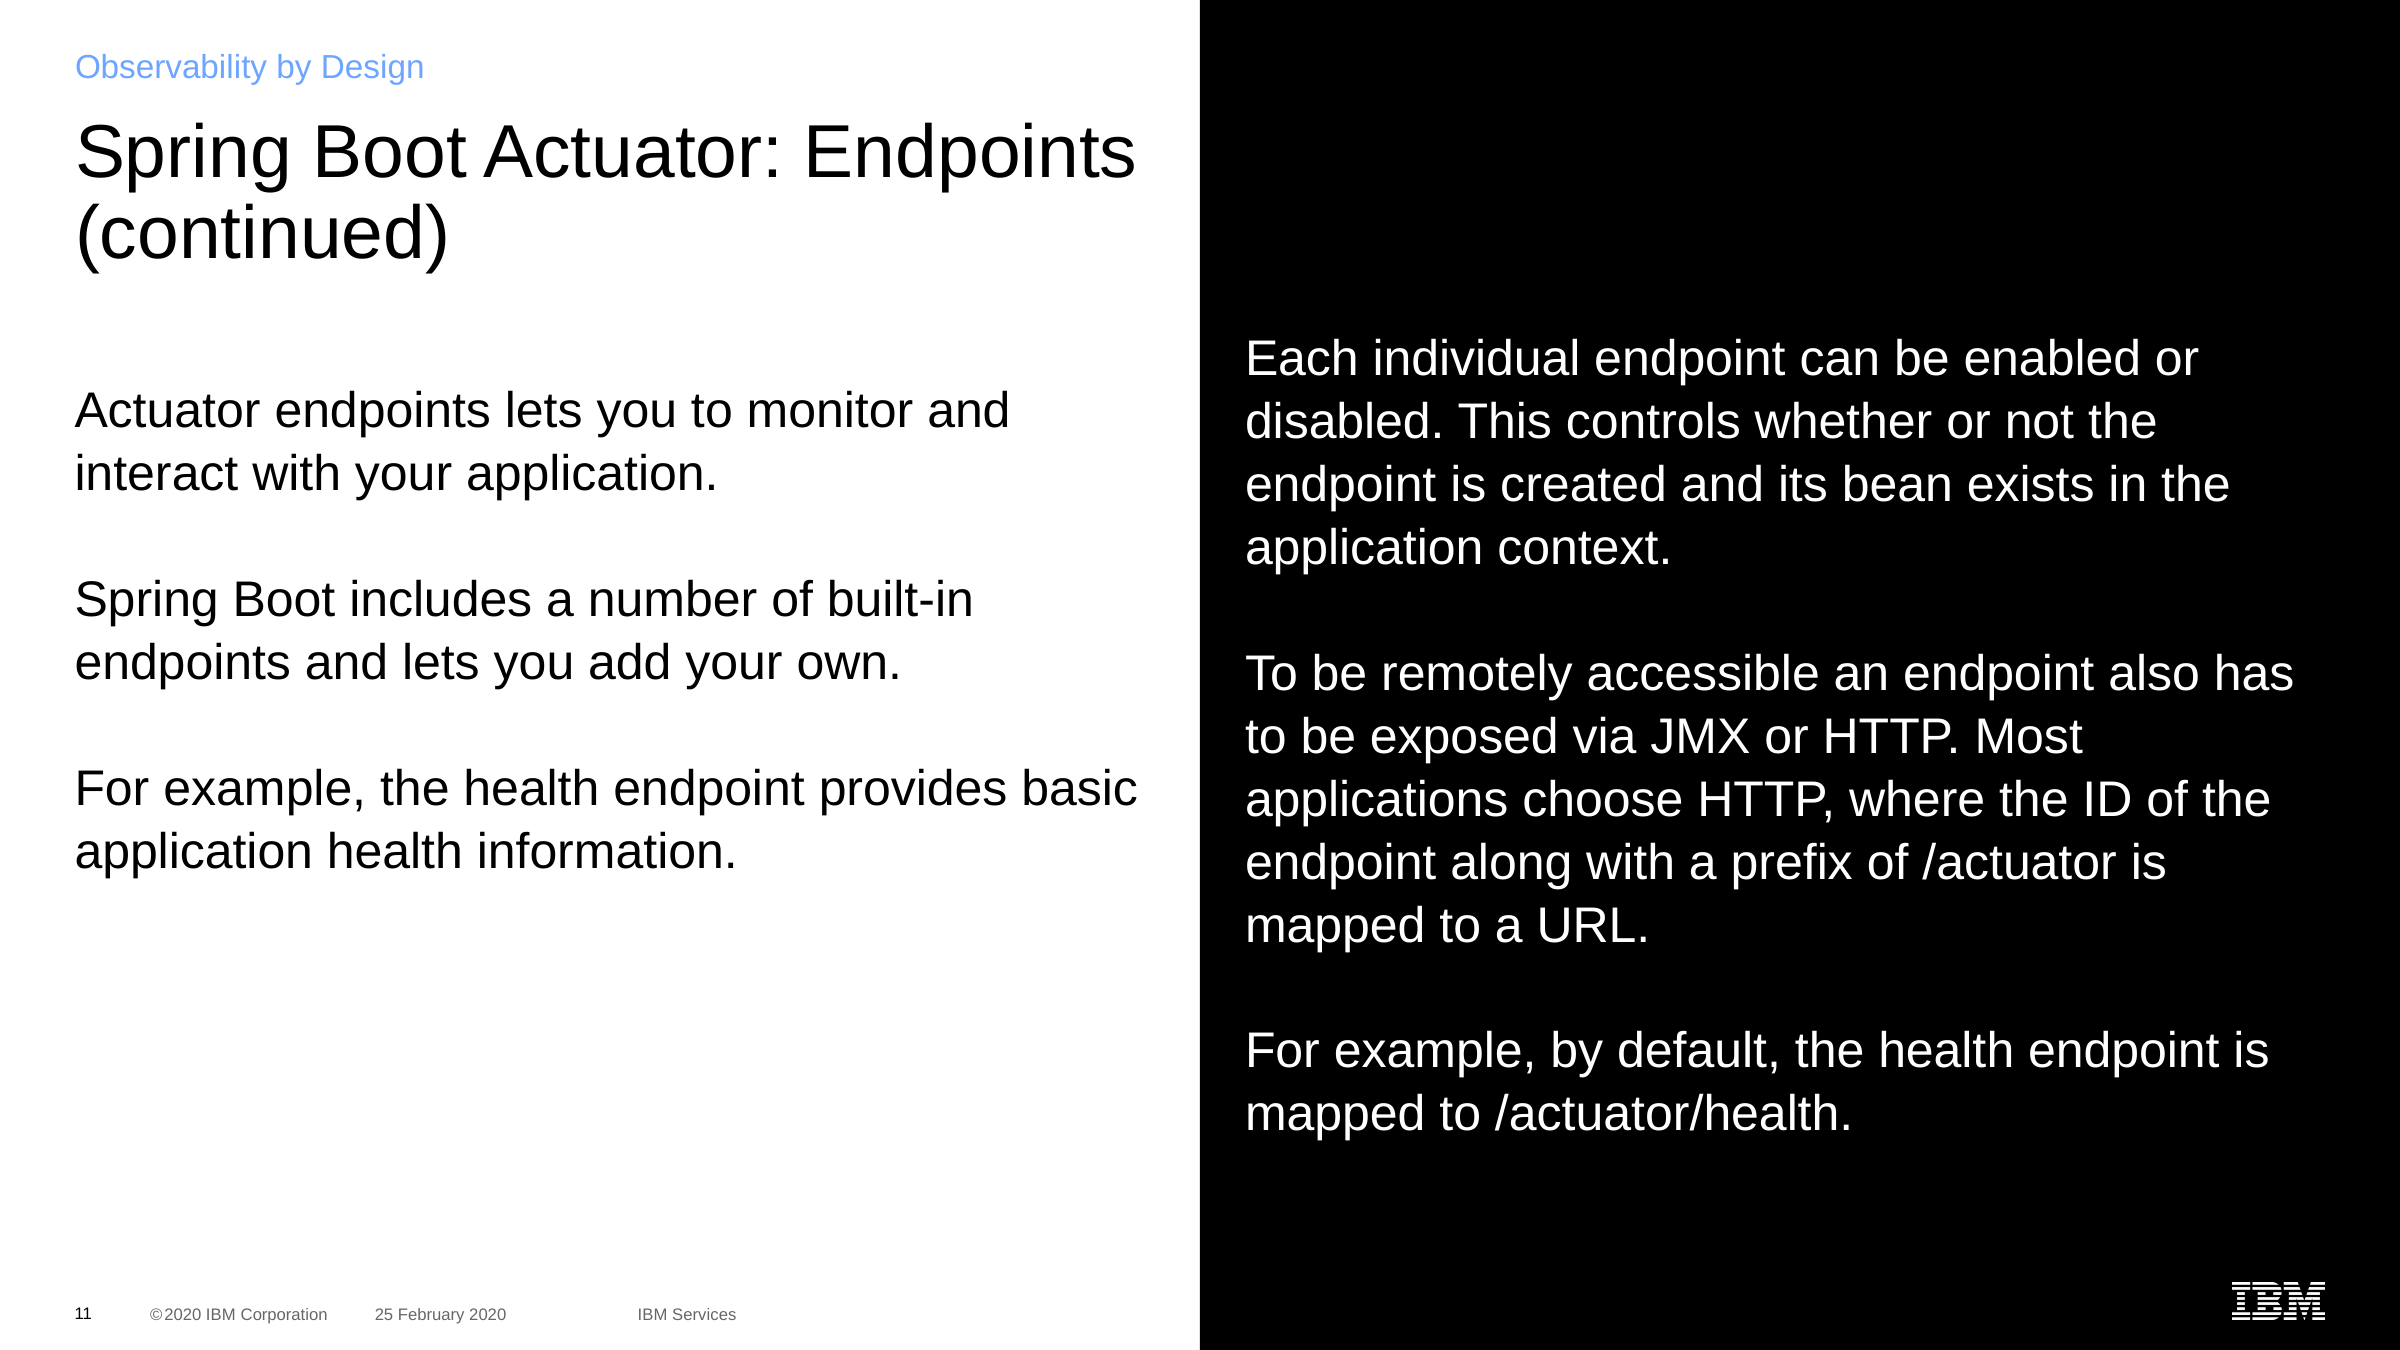

Observability by Design
# Spring Boot Actuator: Endpoints (continued)
Each individual endpoint can be enabled or disabled. This controls whether or not the endpoint is created and its bean exists in the application context.
To be remotely accessible an endpoint also has to be exposed via JMX or HTTP. Most applications choose HTTP, where the ID of the endpoint along with a prefix of /actuator is mapped to a URL.
For example, by default, the health endpoint is mapped to /actuator/health.
Actuator endpoints lets you to monitor and interact with your application.
Spring Boot includes a number of built-in endpoints and lets you add your own.
For example, the health endpoint provides basic application health information.